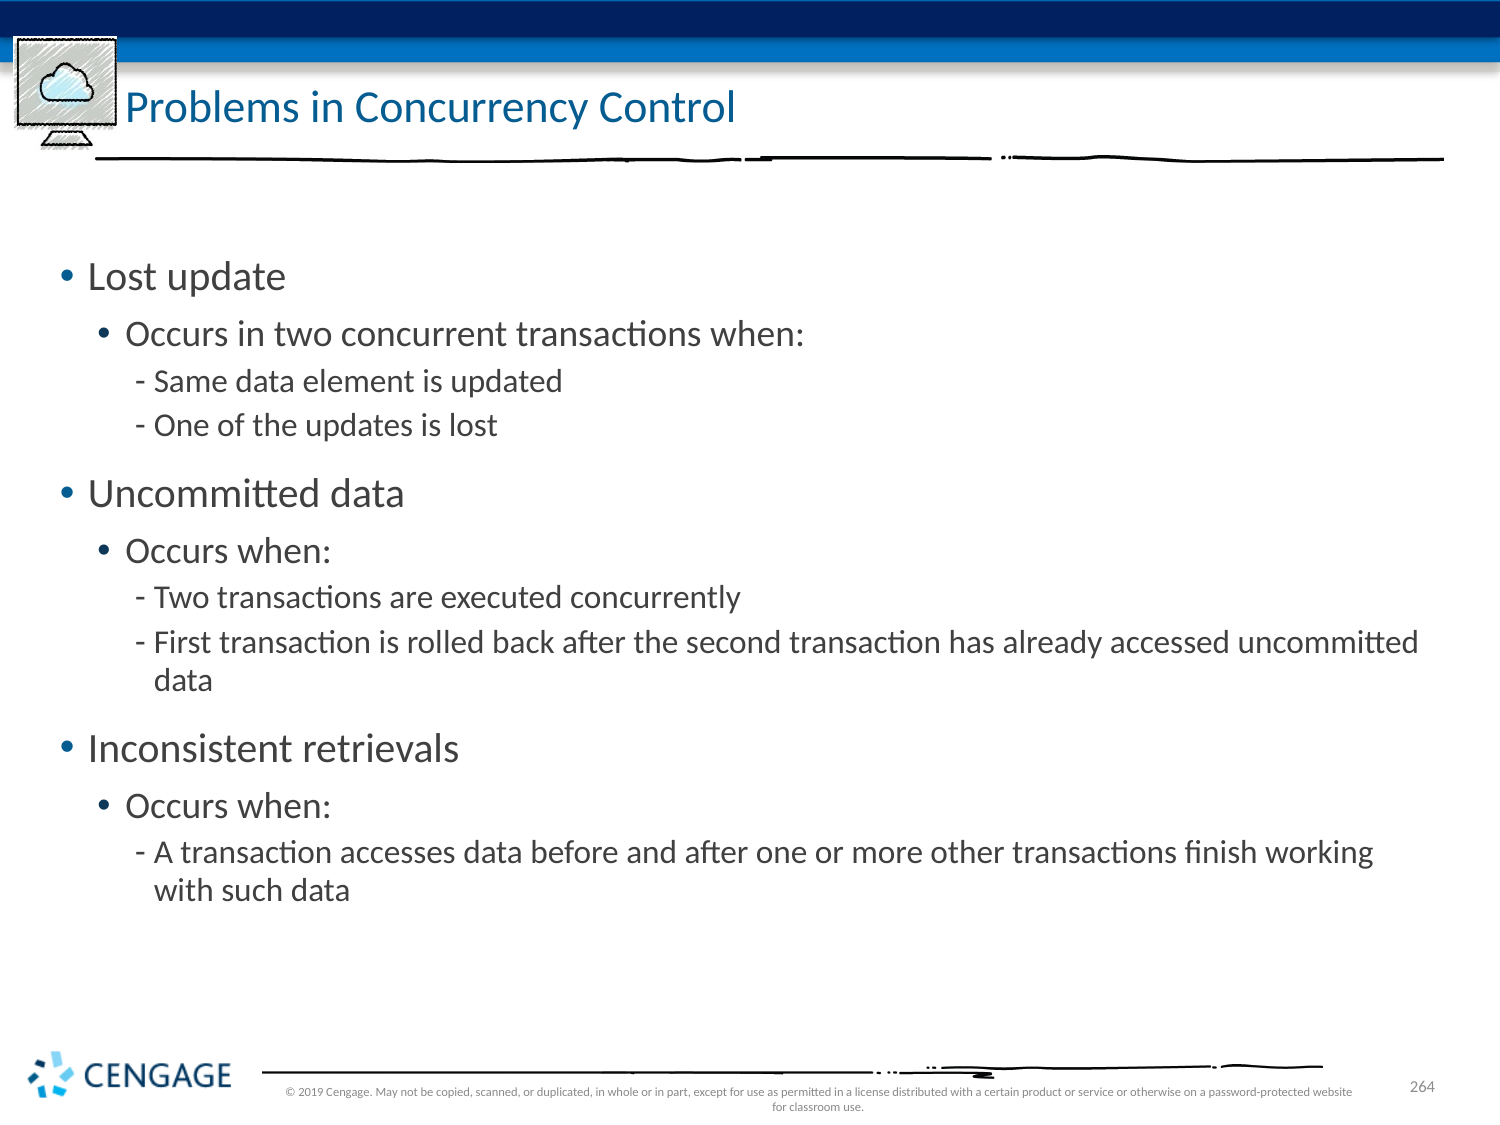

# Problems in Concurrency Control
Lost update
Occurs in two concurrent transactions when:
Same data element is updated
One of the updates is lost
Uncommitted data
Occurs when:
Two transactions are executed concurrently
First transaction is rolled back after the second transaction has already accessed uncommitted data
Inconsistent retrievals
Occurs when:
A transaction accesses data before and after one or more other transactions finish working with such data

© 2019 Cengage. May not be copied, scanned, or duplicated, in whole or in part, except for use as permitted in a license distributed with a certain product or service or otherwise on a password-protected website for classroom use.